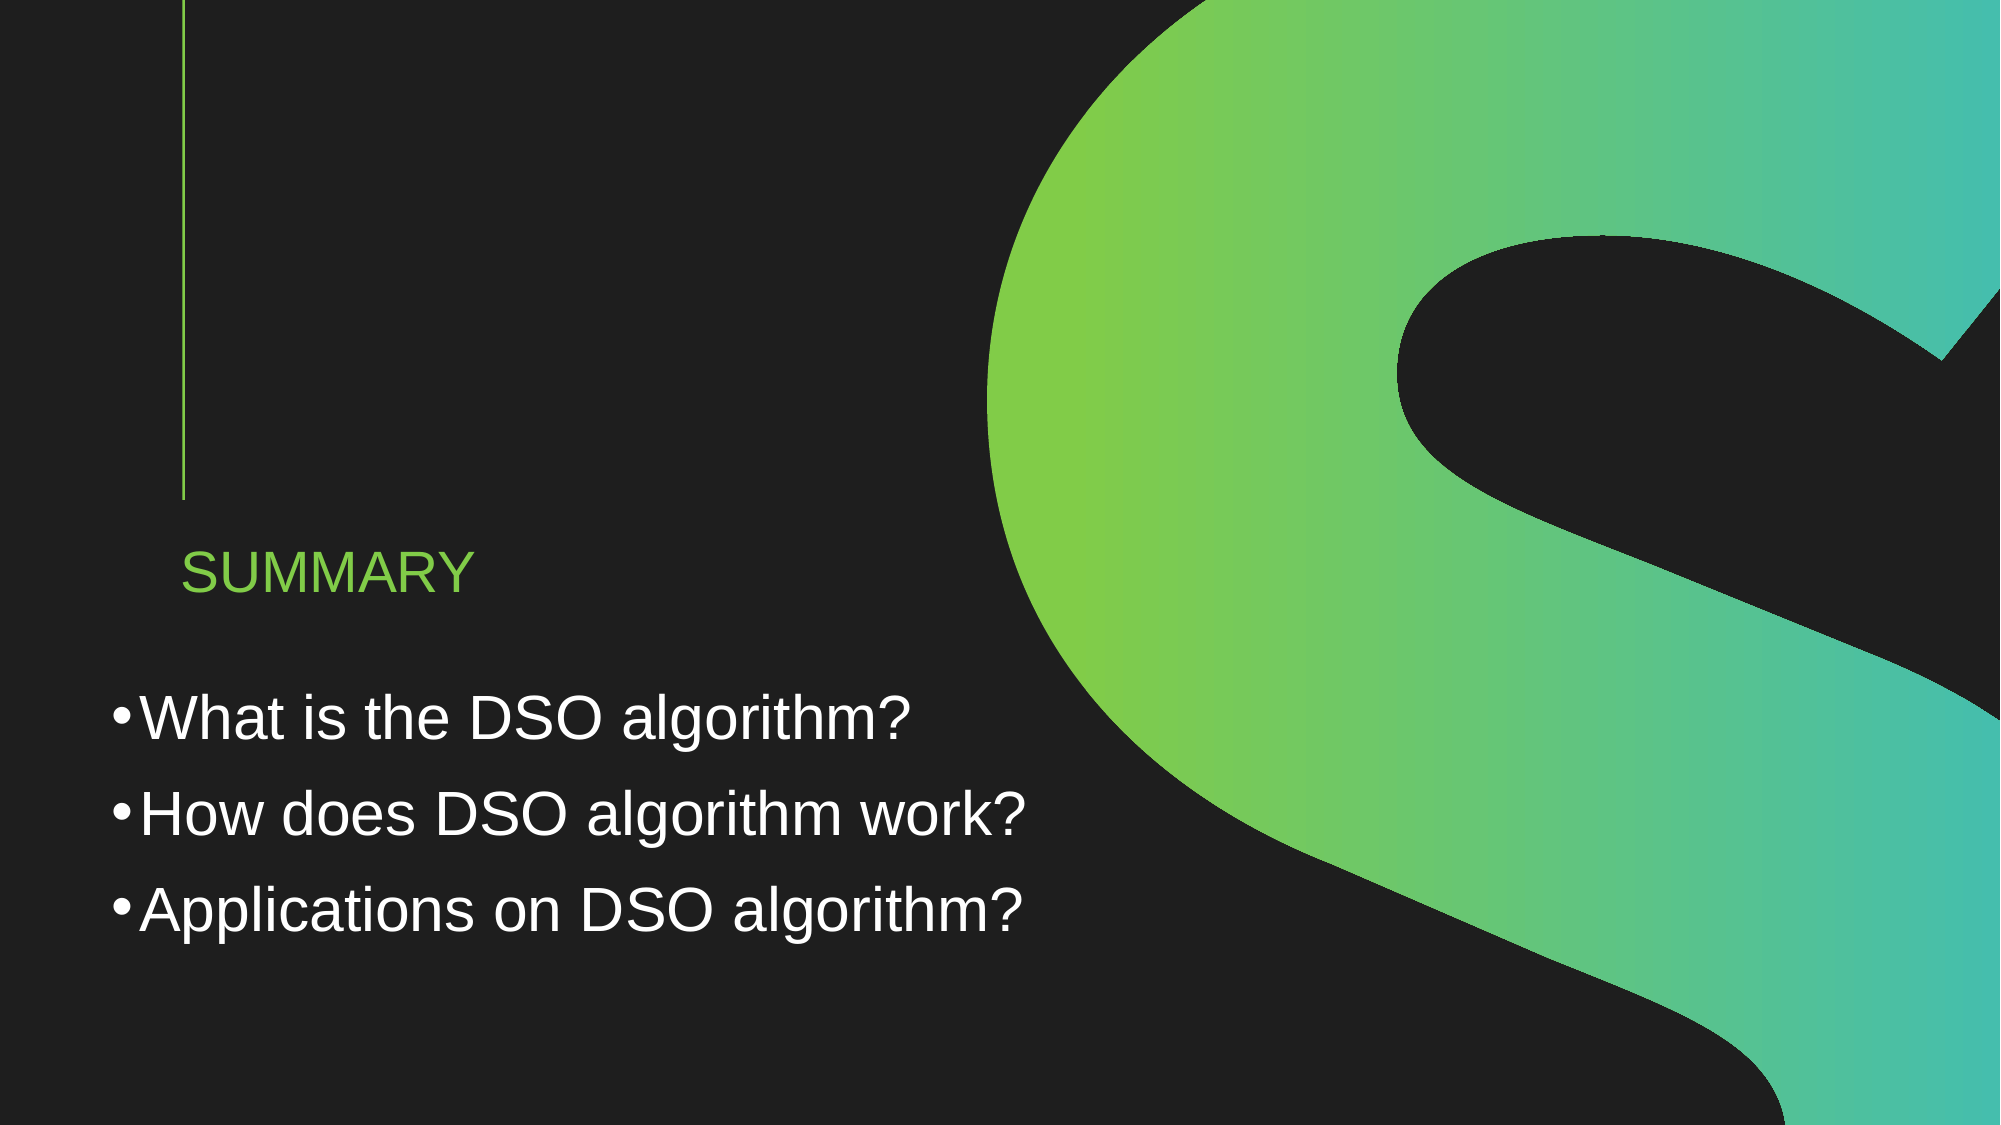

# Summary
What is the DSO algorithm?
How does DSO algorithm work?
Applications on DSO algorithm?